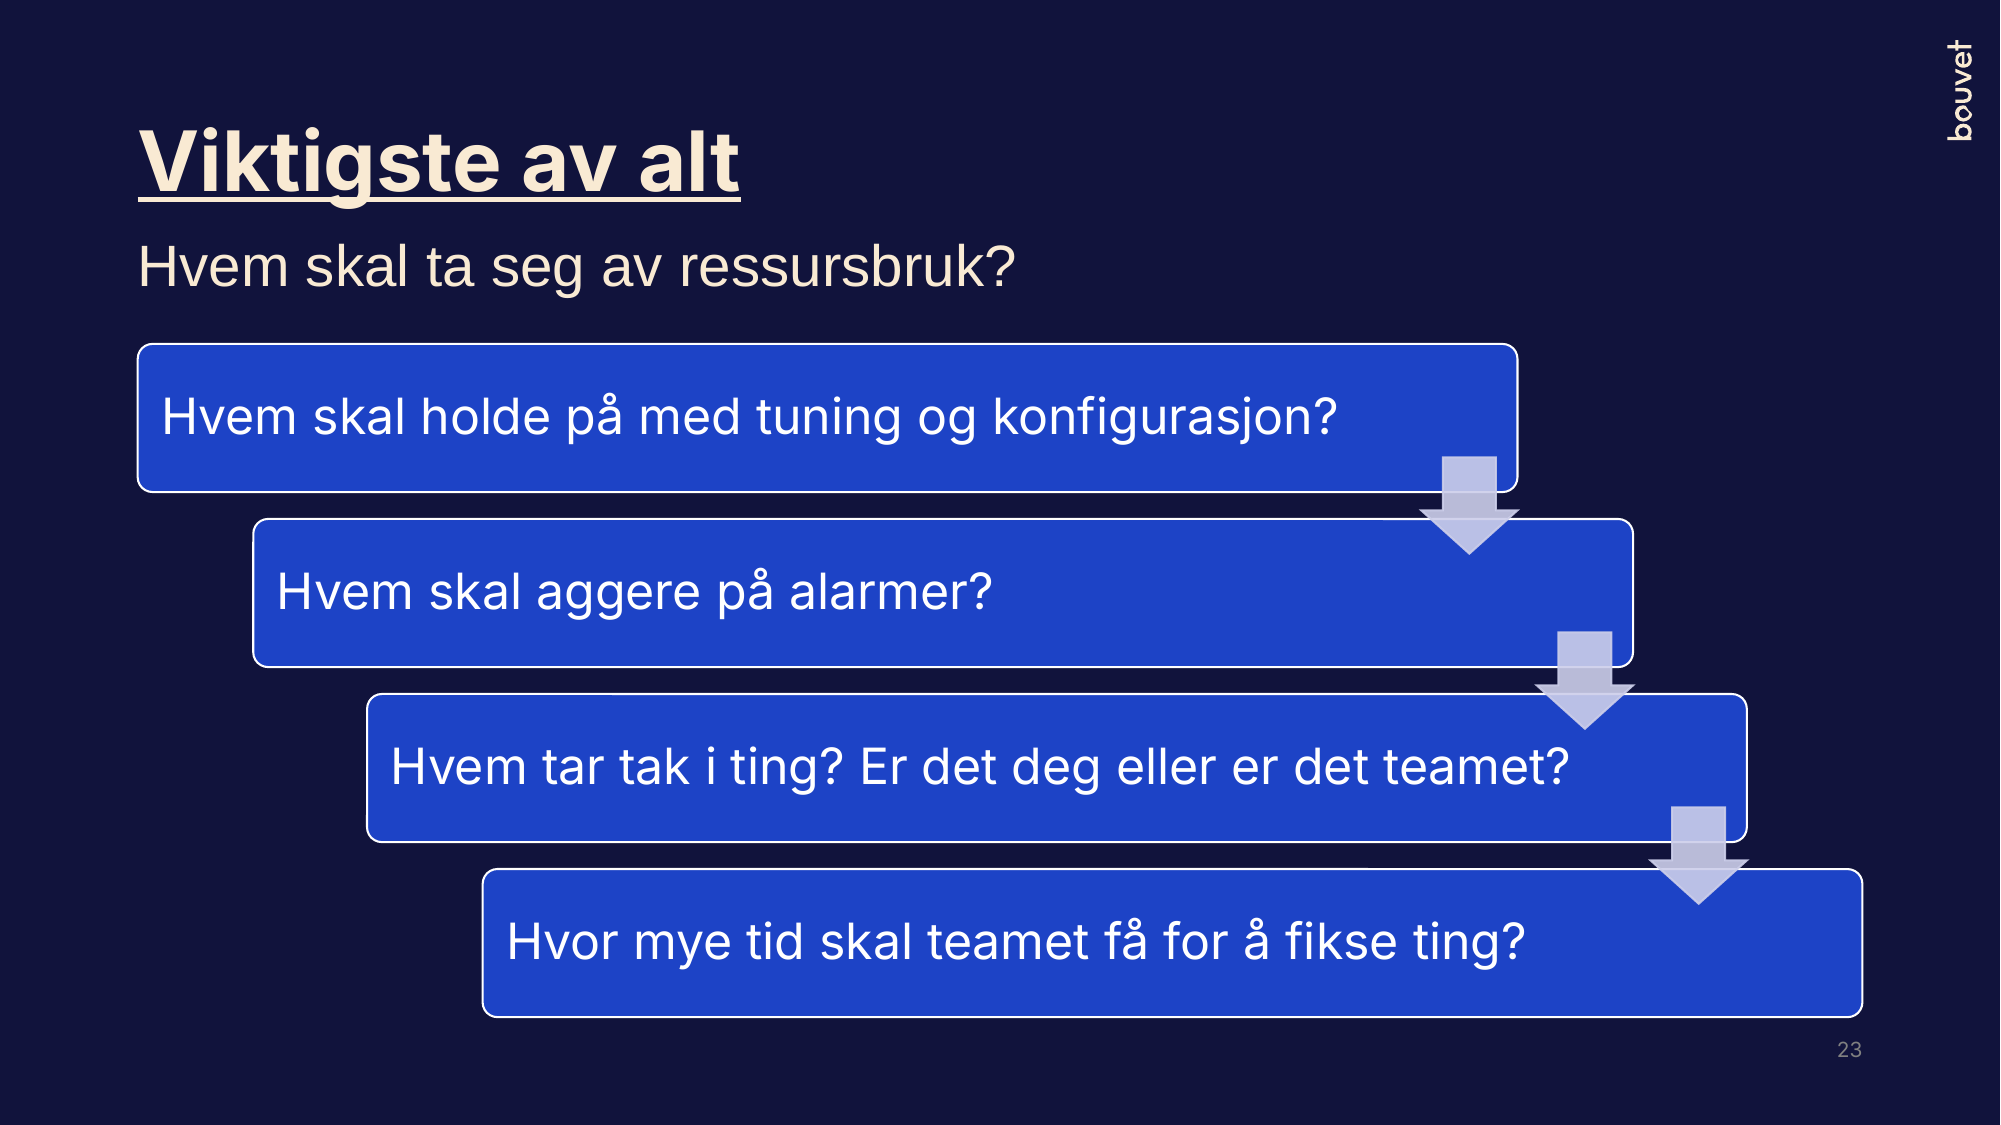

# Viktigste av alt
Hvem skal ta seg av ressursbruk?
Hvem skal holde på med tuning og konfigurasjon?
Hvem skal aggere på alarmer?
Hvem tar tak i ting? Er det deg eller er det teamet?
Hvor mye tid skal teamet få for å fikse ting?

23